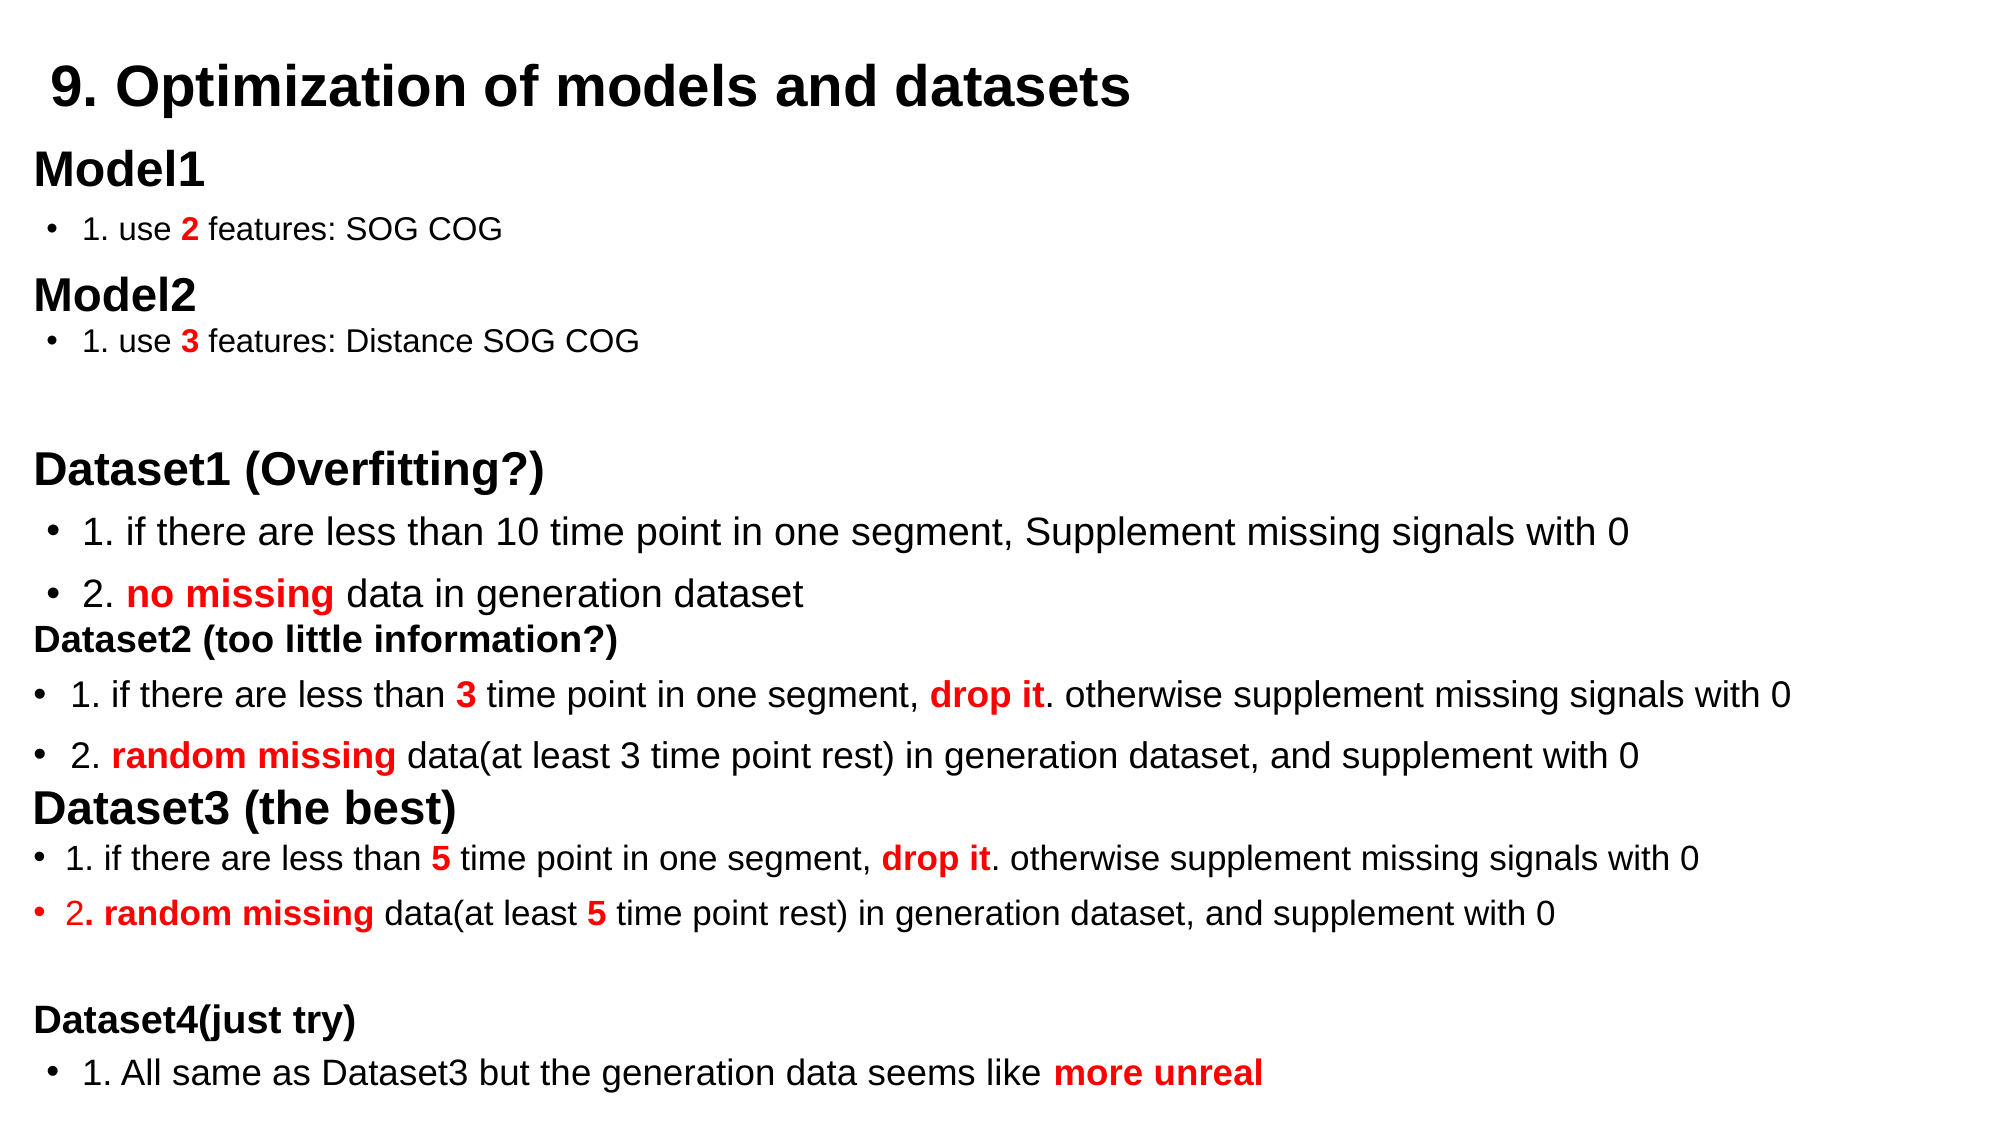

9. Optimization of models and datasets
# Model1
1. use 2 features: SOG COG
Model2
1. use 3 features: Distance SOG COG
Dataset1 (Overfitting?)
1. if there are less than 10 time point in one segment, Supplement missing signals with 0
2. no missing data in generation dataset
Dataset2 (too little information?)
1. if there are less than 3 time point in one segment, drop it. otherwise supplement missing signals with 0
2. random missing data(at least 3 time point rest) in generation dataset, and supplement with 0
Dataset3 (the best)
1. if there are less than 5 time point in one segment, drop it. otherwise supplement missing signals with 0
2. random missing data(at least 5 time point rest) in generation dataset, and supplement with 0
Dataset4(just try)
1. All same as Dataset3 but the generation data seems like more unreal